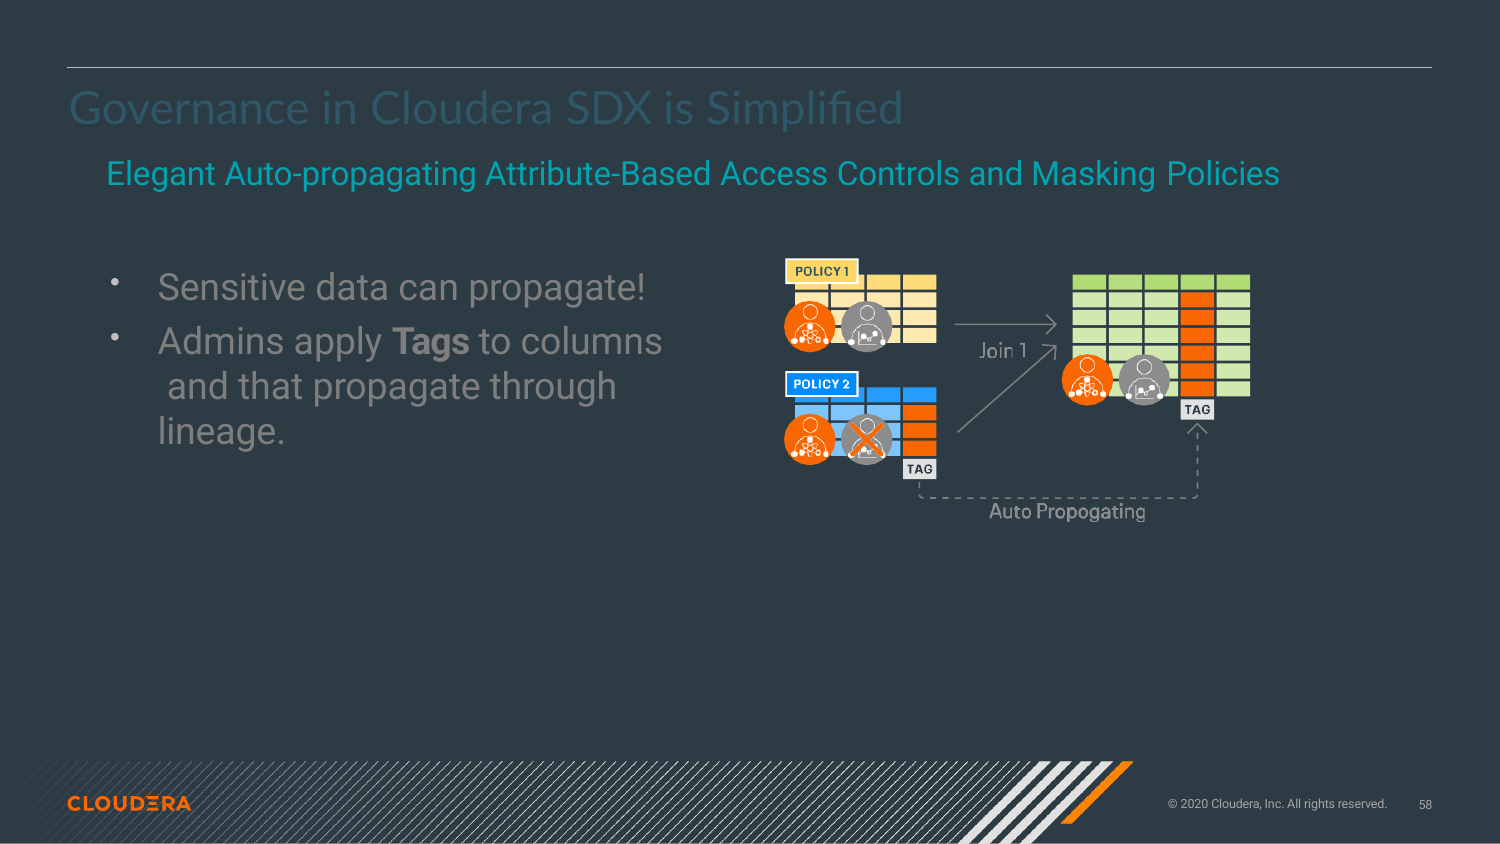

# Governance in Cloudera SDX is Simpliﬁed
Elegant Auto-propagating Attribute-Based Access Controls and Masking Policies

Sensitive data can propagate!
Admins apply Tags to columns  and that propagate through  lineage.

© 2020 Cloudera, Inc. All rights reserved.
58